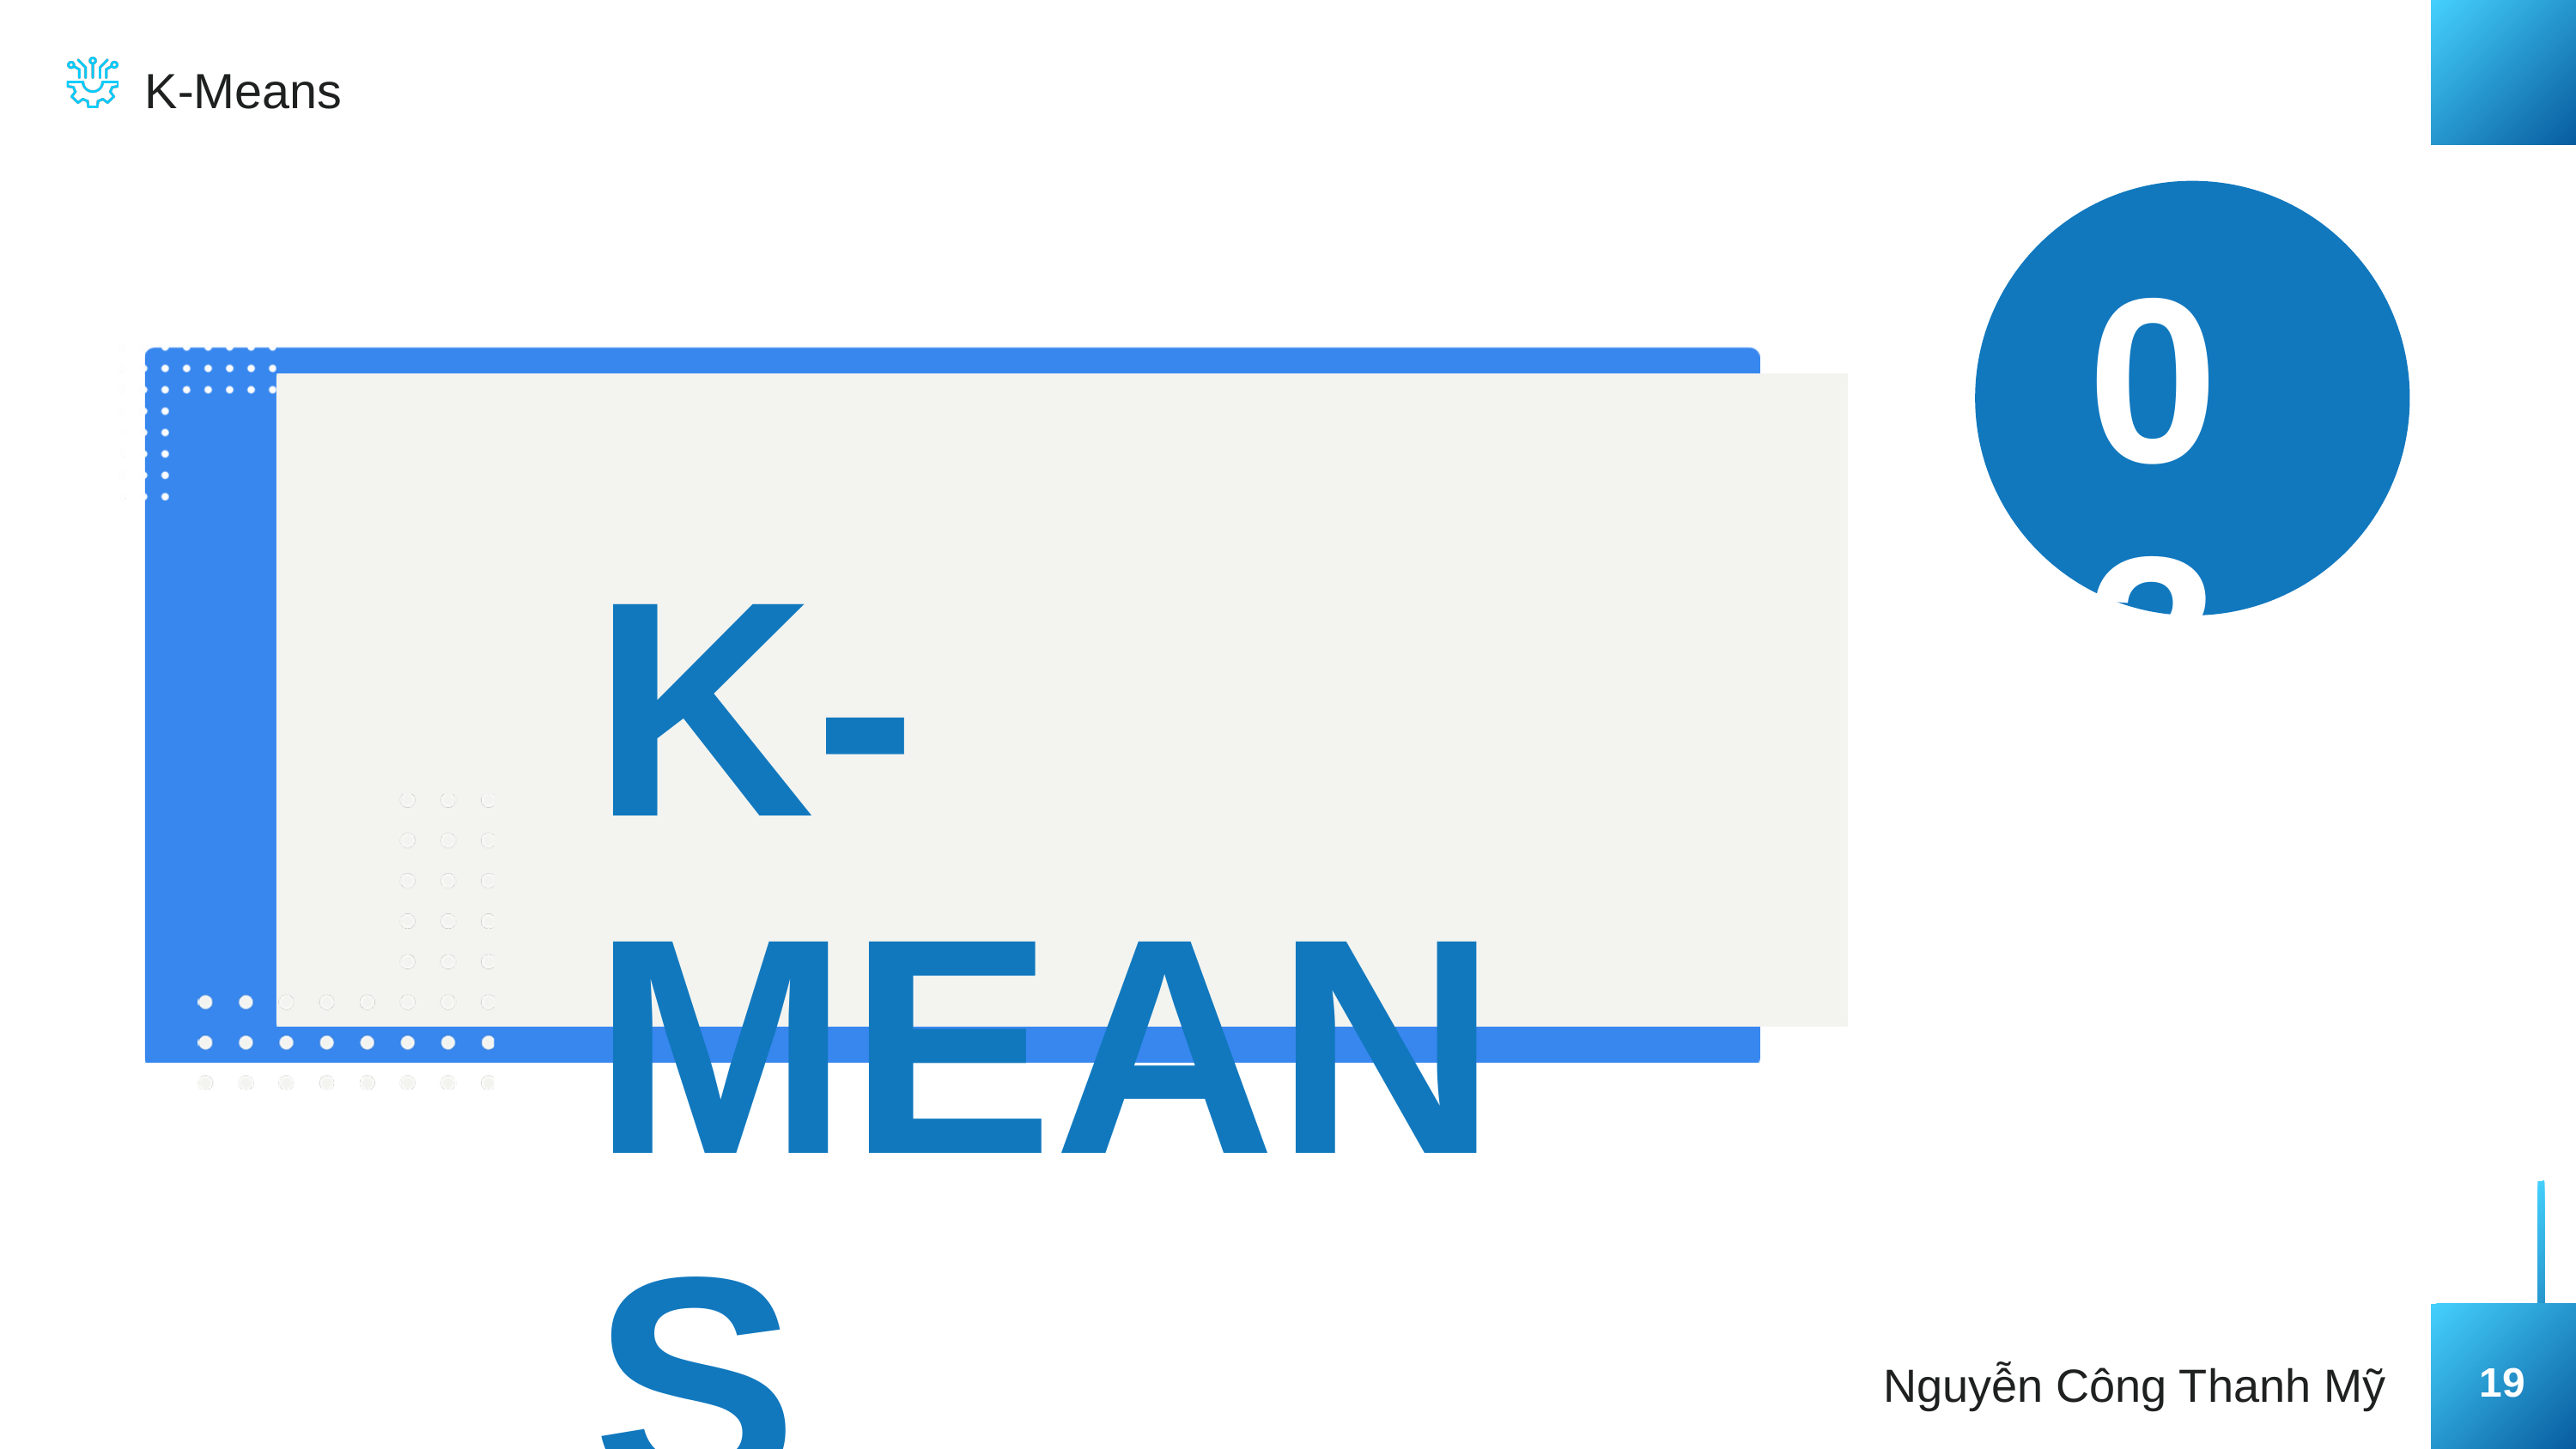

K-Means

03

K-MEANS

Nguyễn Công Thanh Mỹ
19